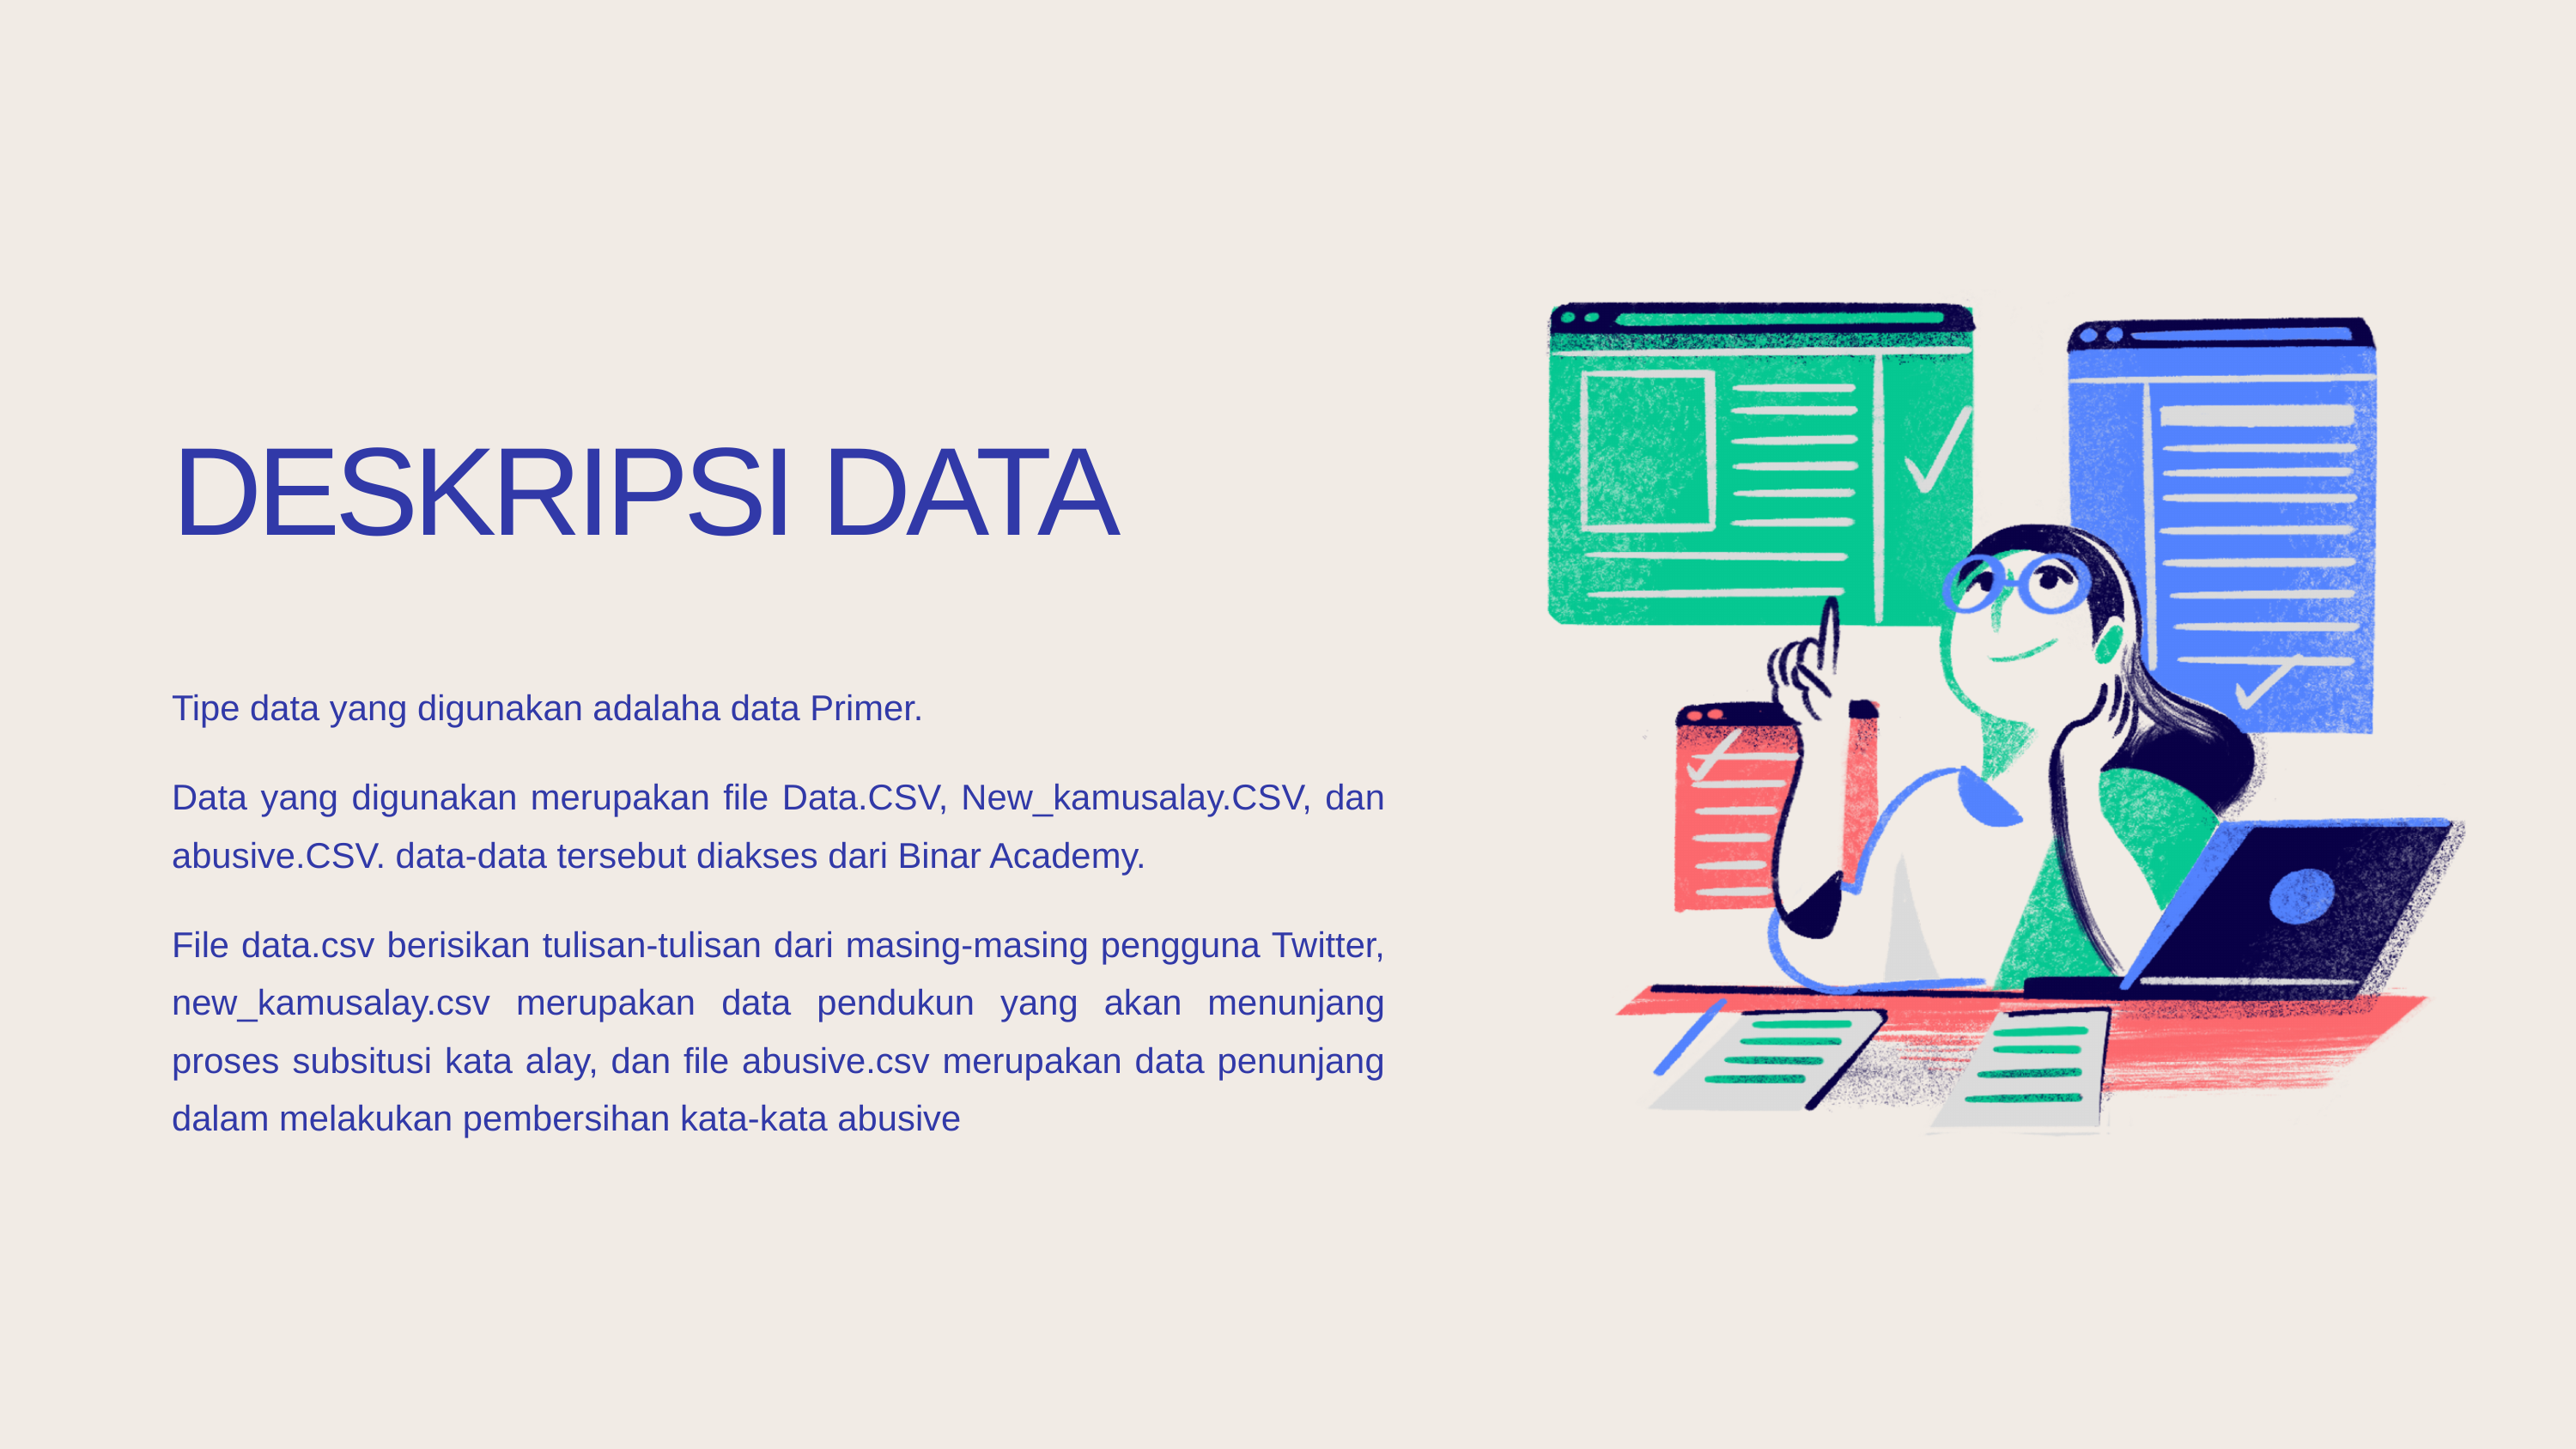

DESKRIPSI DATA
Tipe data yang digunakan adalaha data Primer.
Data yang digunakan merupakan file Data.CSV, New_kamusalay.CSV, dan abusive.CSV. data-data tersebut diakses dari Binar Academy.
File data.csv berisikan tulisan-tulisan dari masing-masing pengguna Twitter, new_kamusalay.csv merupakan data pendukun yang akan menunjang proses subsitusi kata alay, dan file abusive.csv merupakan data penunjang dalam melakukan pembersihan kata-kata abusive